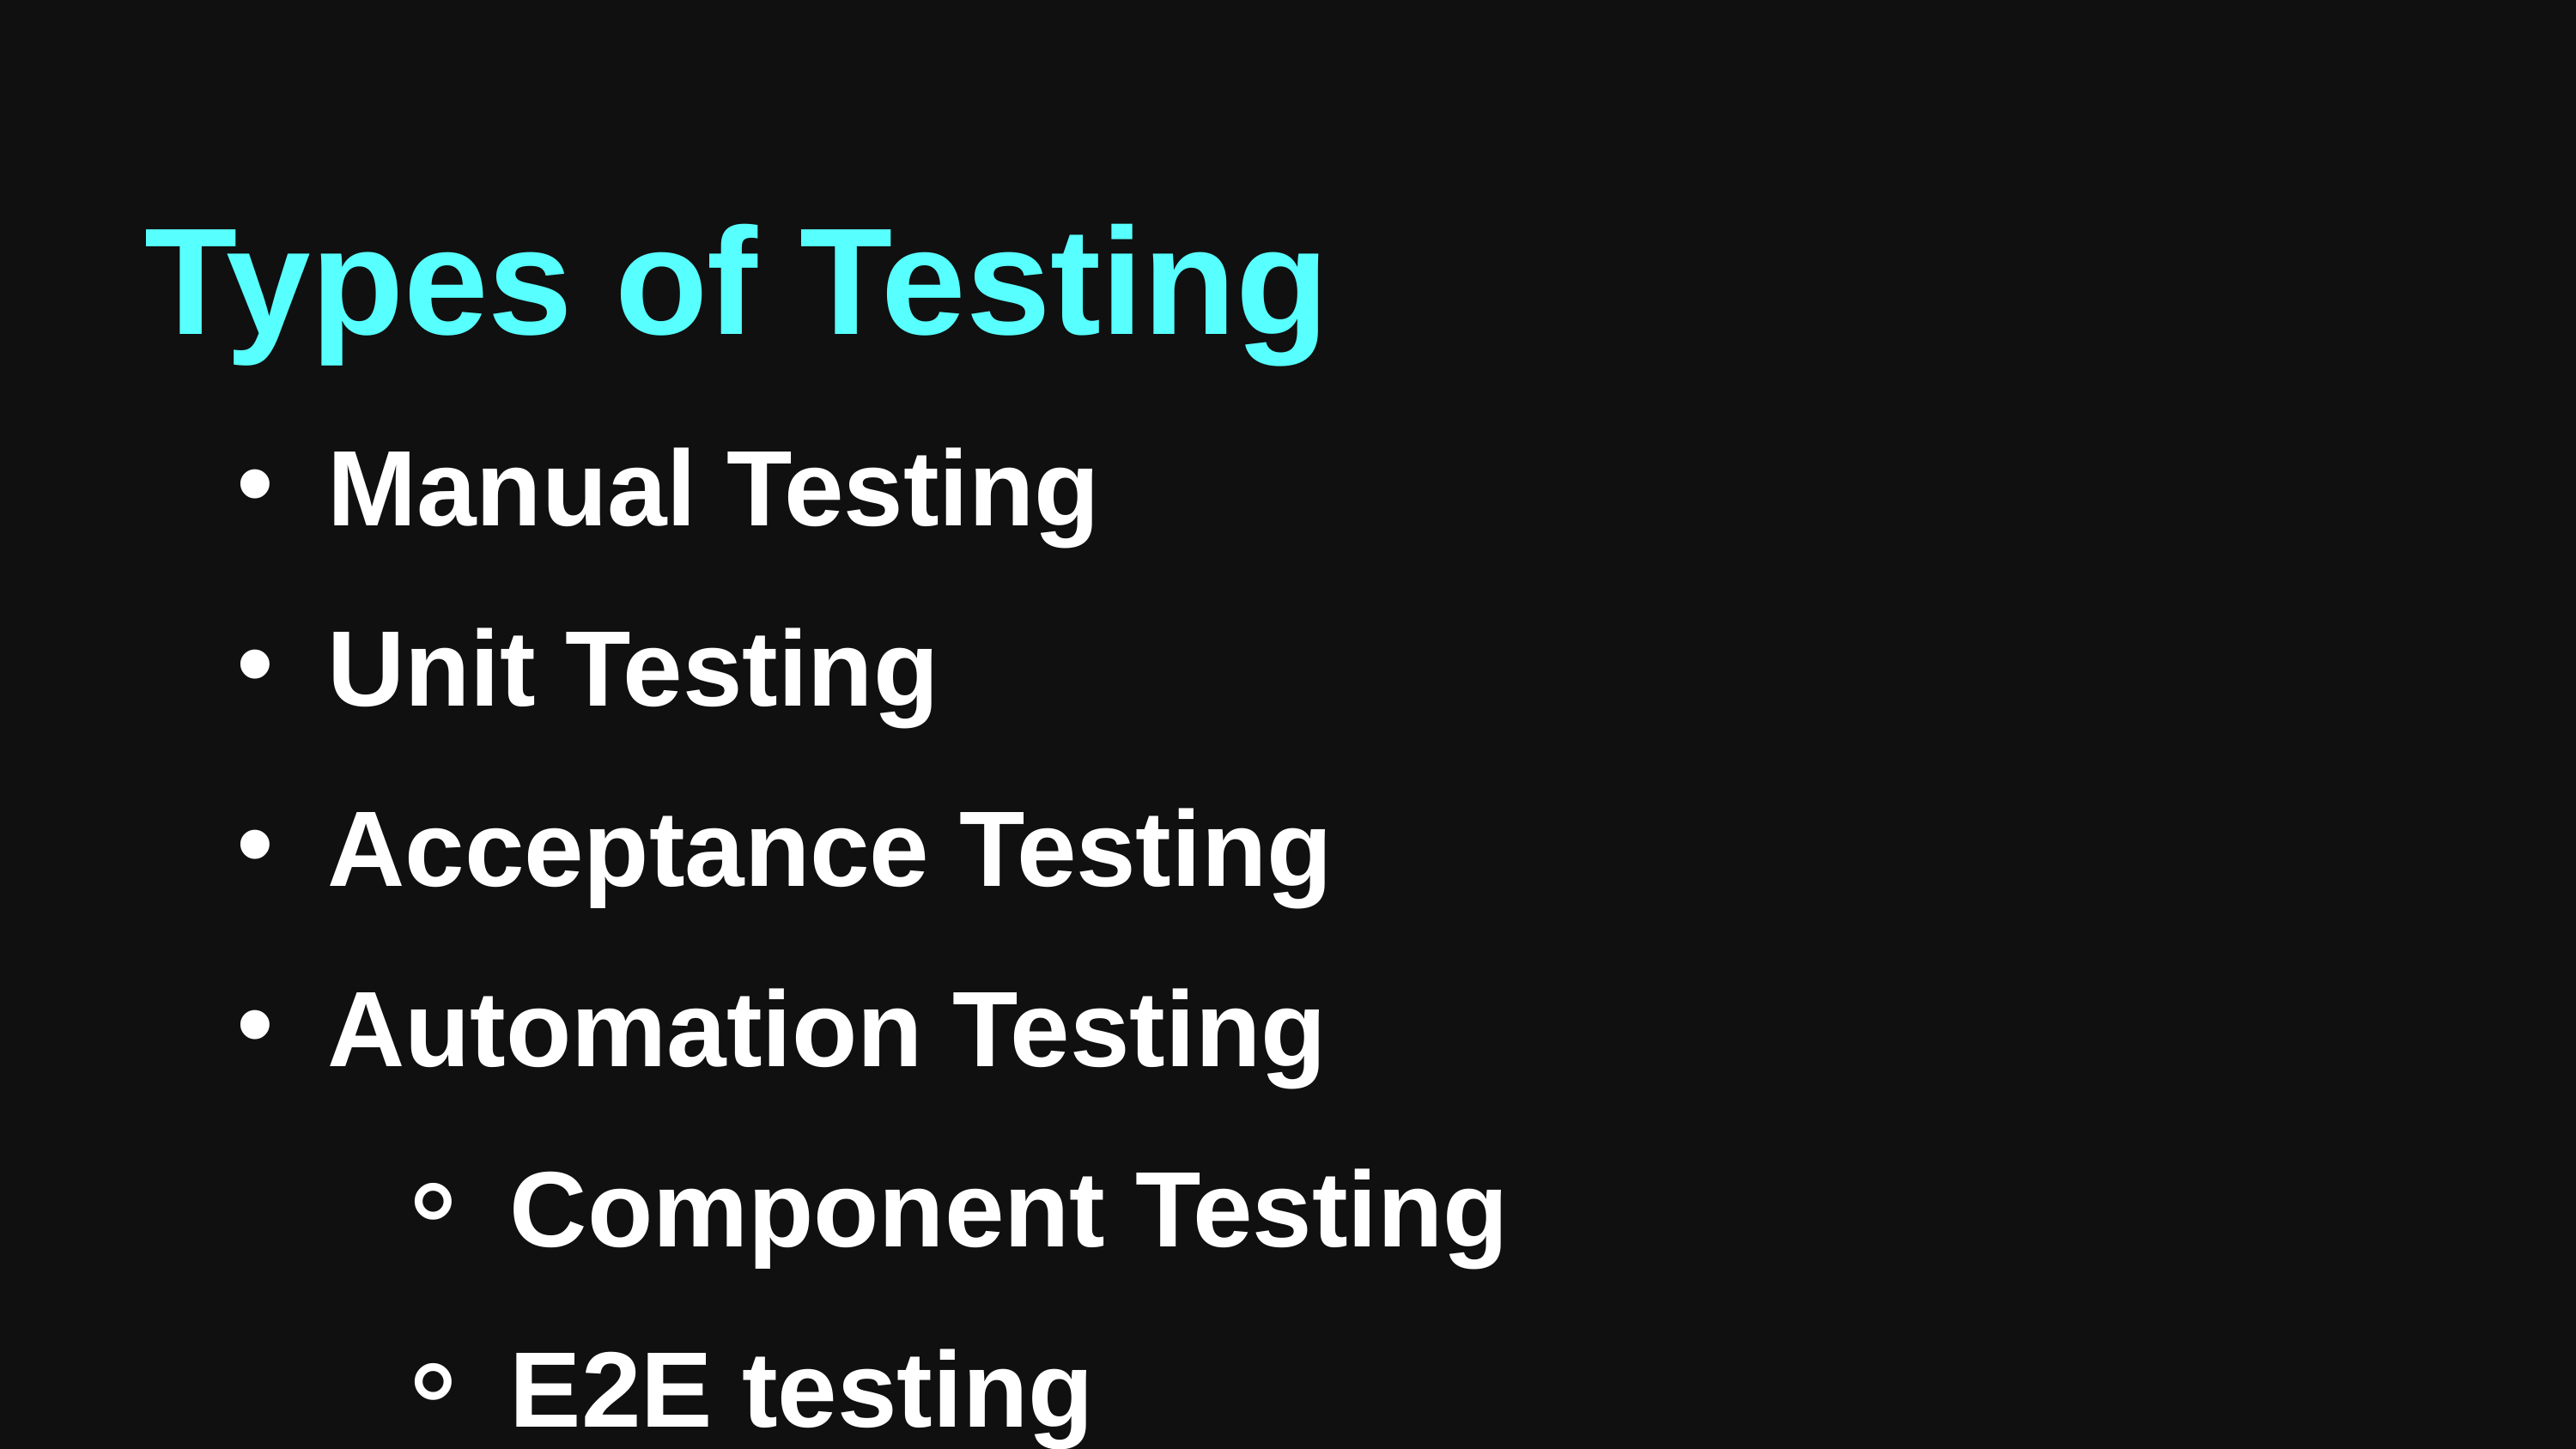

Types of Testing
Manual Testing
Unit Testing
Acceptance Testing
Automation Testing
Component Testing
E2E testing